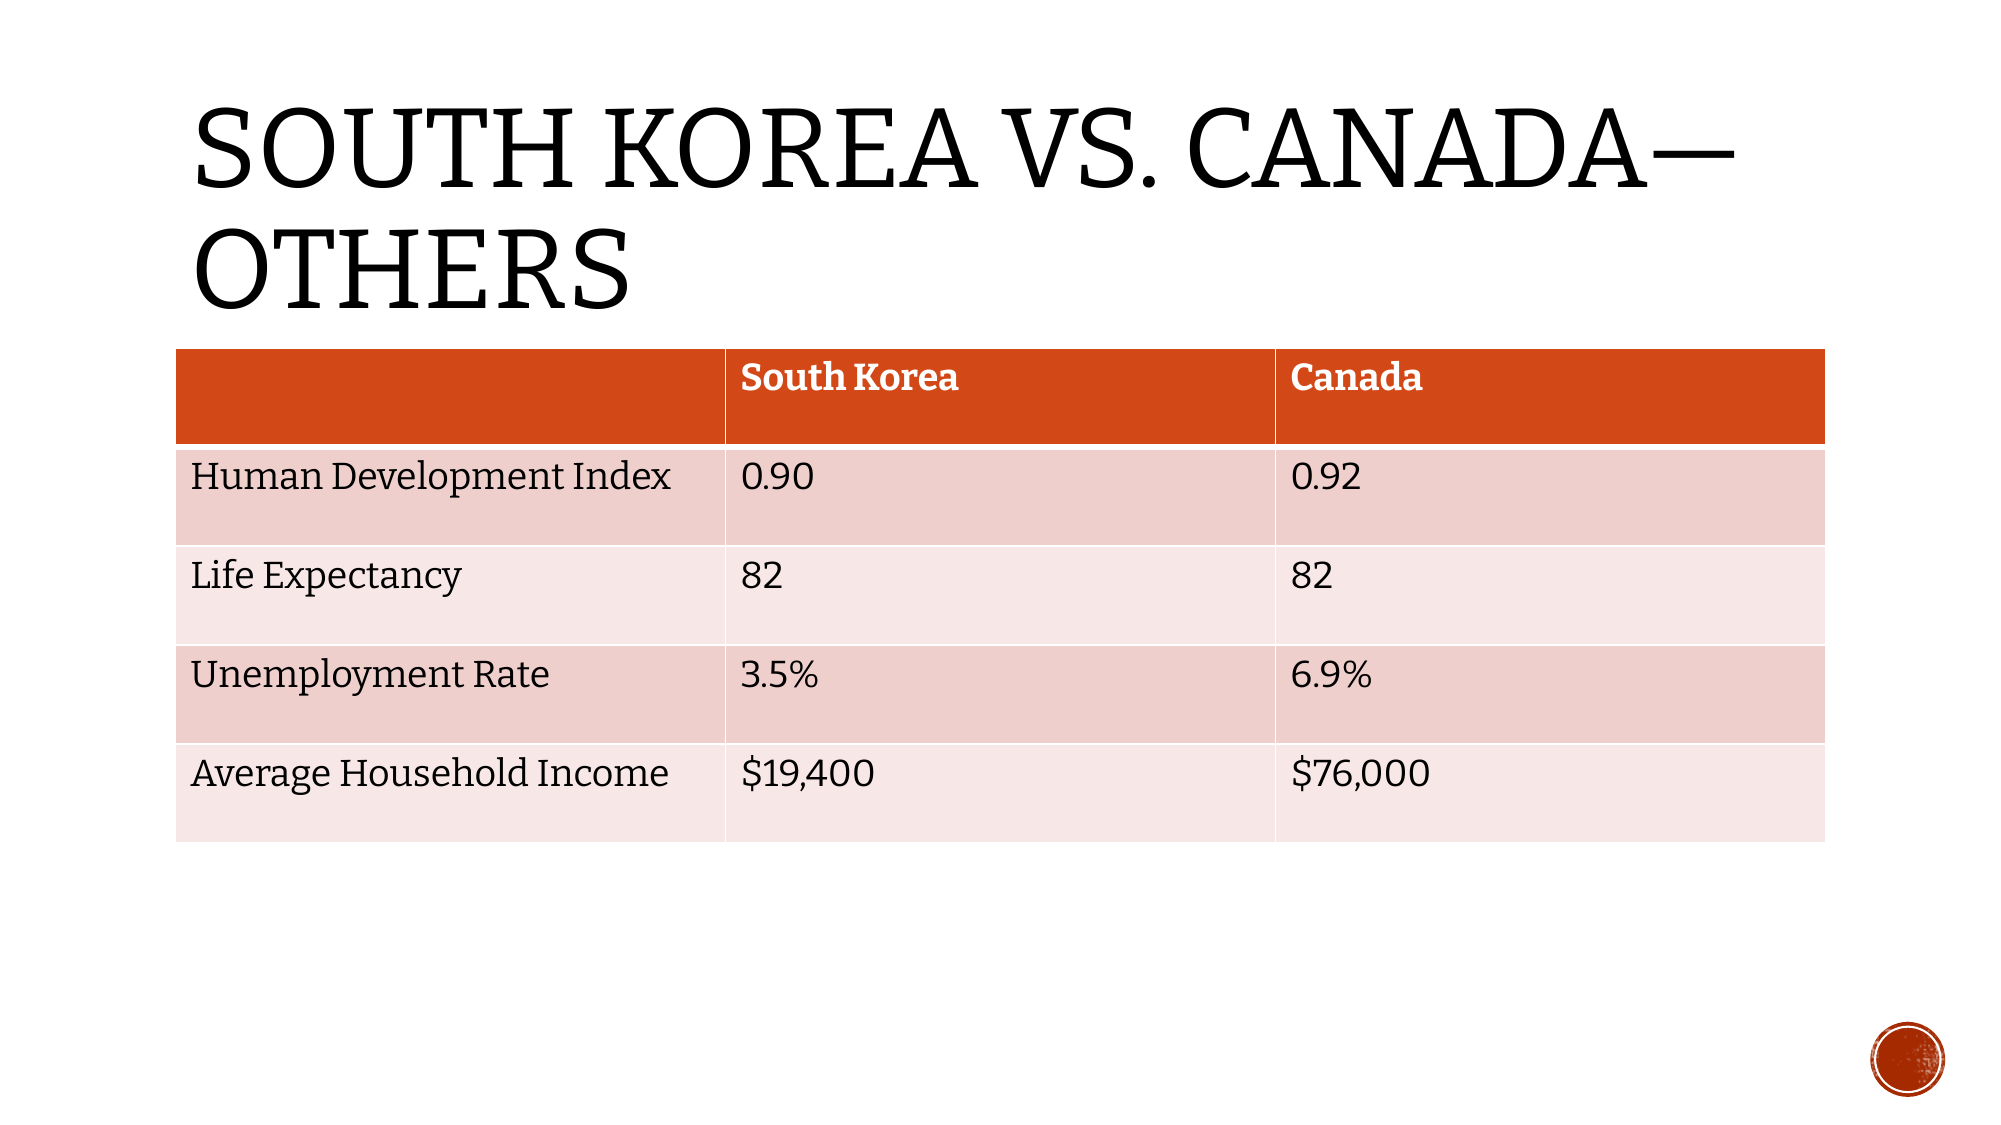

# South Korea vs. cANADA—others
|  | South Korea | Canada |
| --- | --- | --- |
| Human Development Index | 0.90 | 0.92 |
| Life Expectancy | 82 | 82 |
| Unemployment Rate | 3.5% | 6.9% |
| Average Household Income | $19,400 | $76,000 |